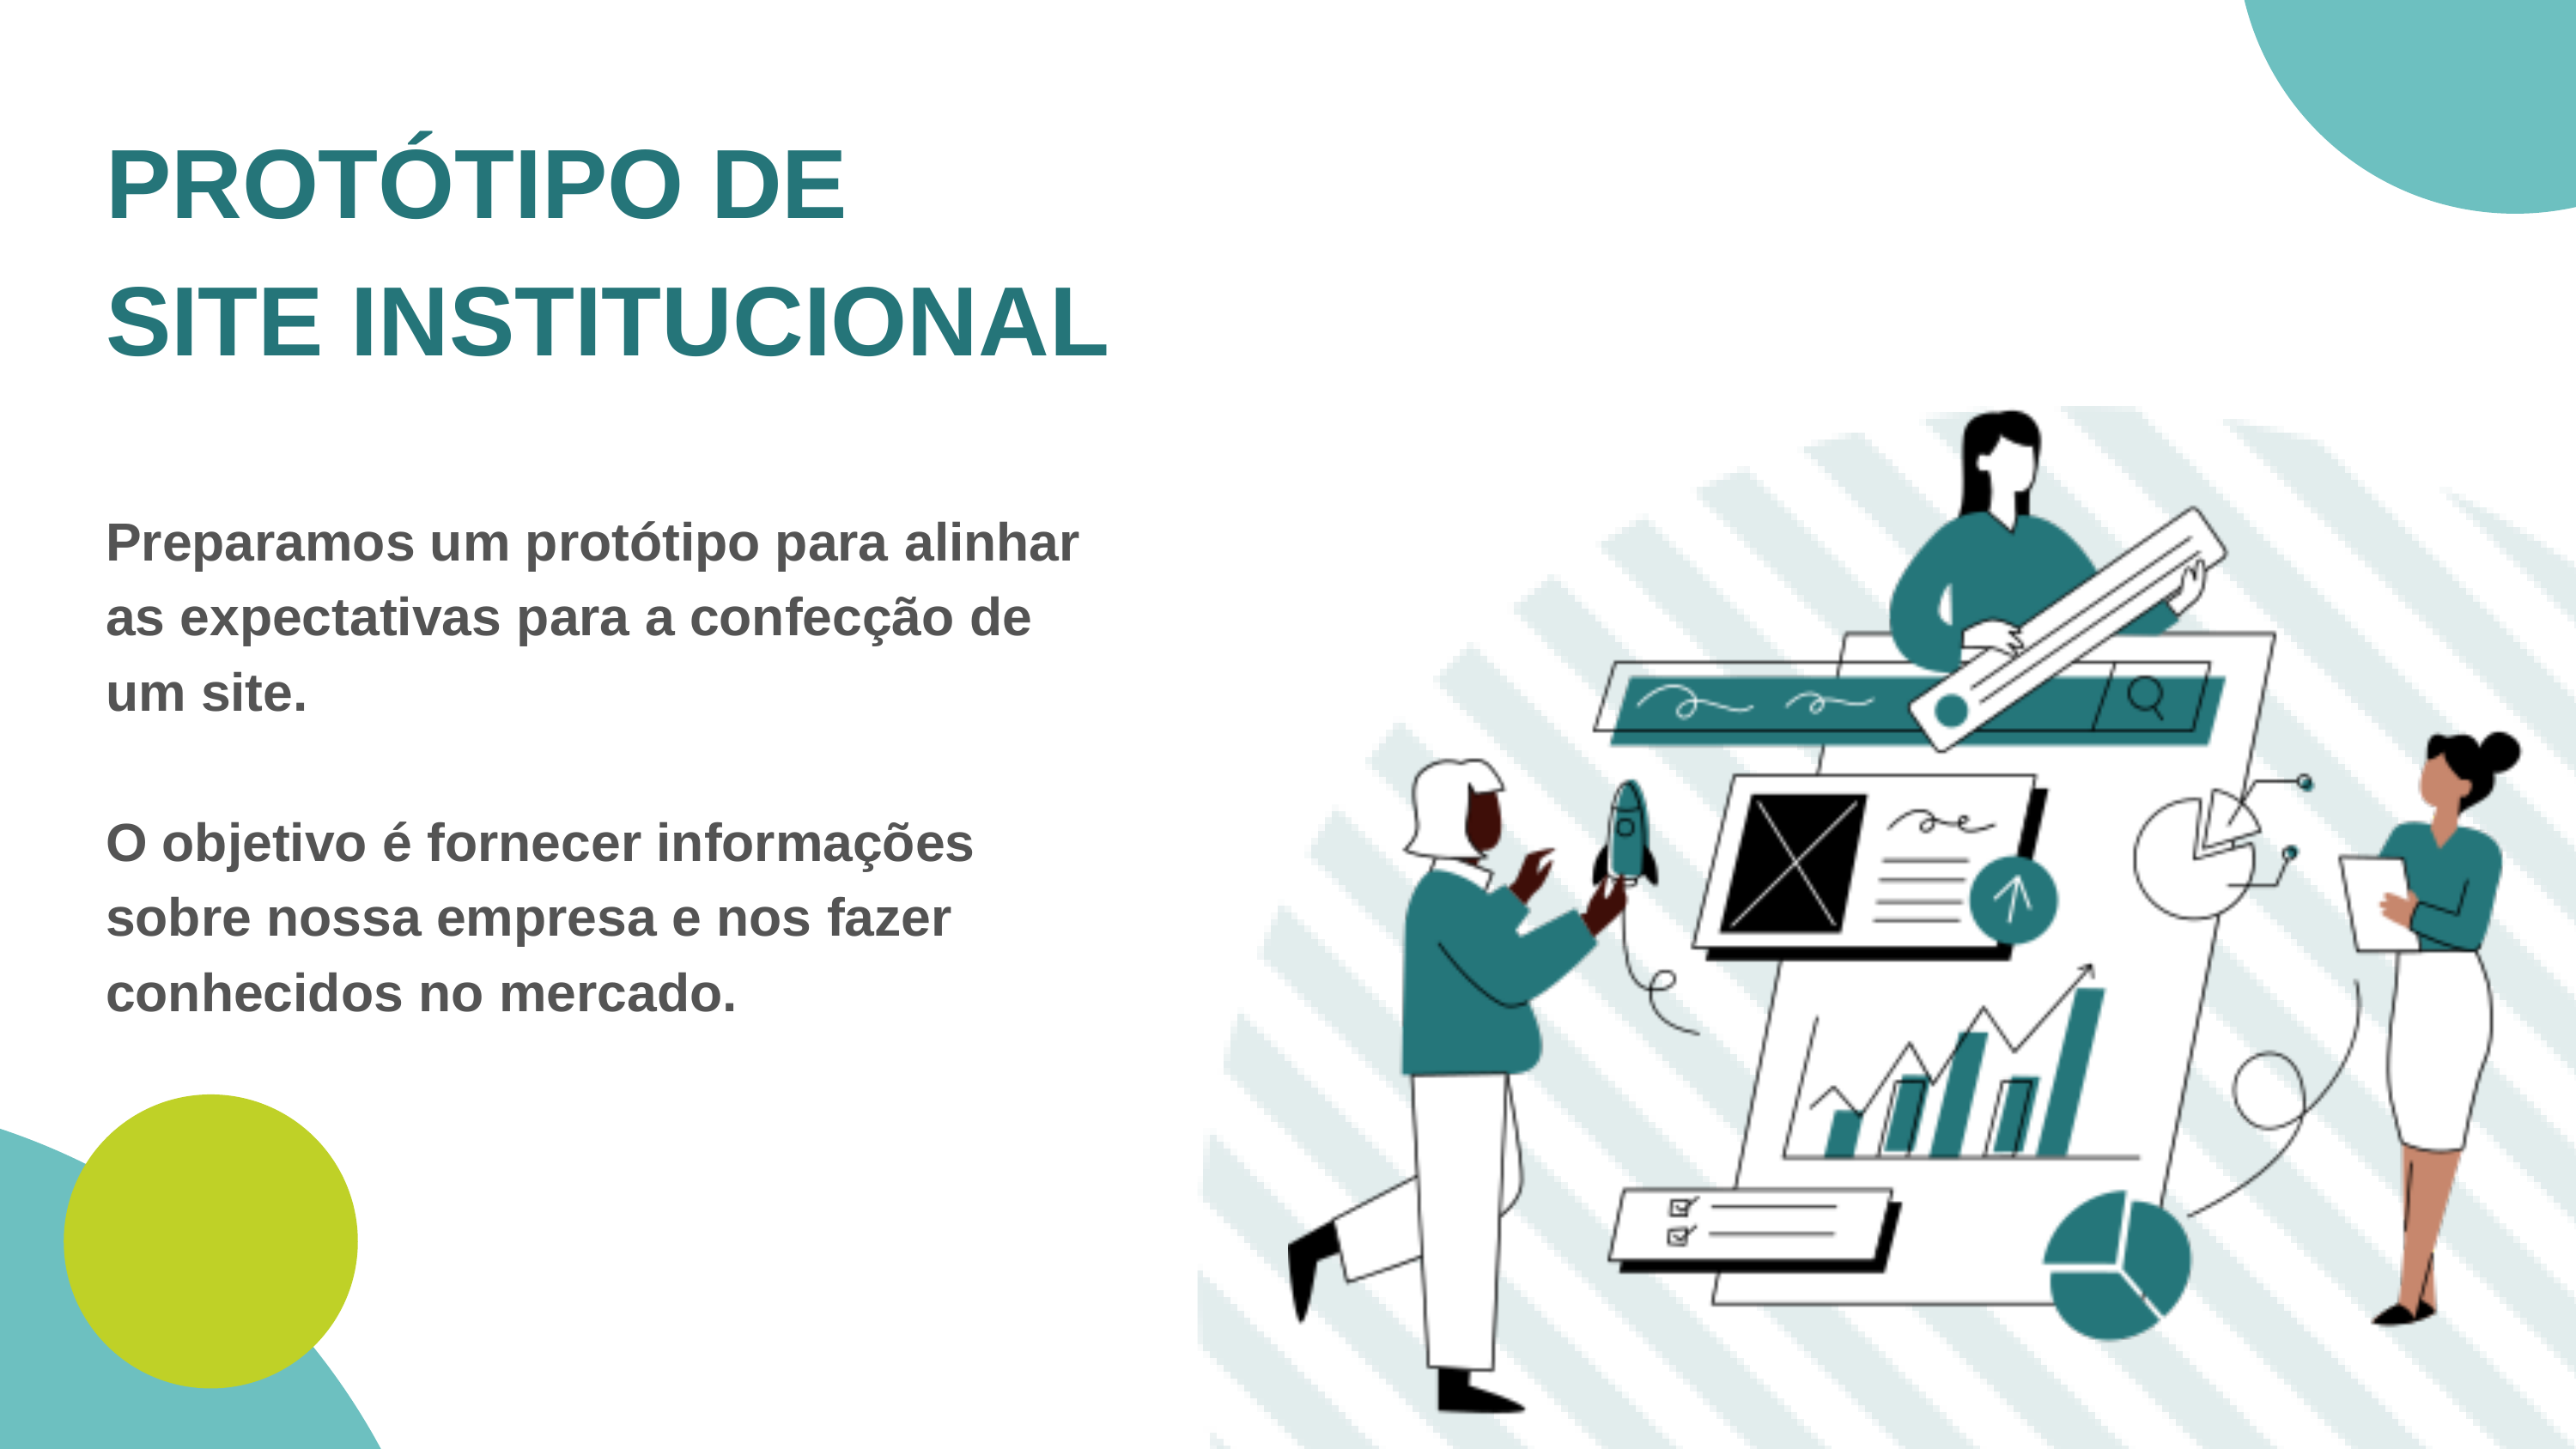

PROTÓTIPO DE
SITE INSTITUCIONAL

Preparamos um protótipo para alinhar as expectativas para a confecção de um site.

O objetivo é fornecer informações sobre nossa empresa e nos fazer conhecidos no mercado.